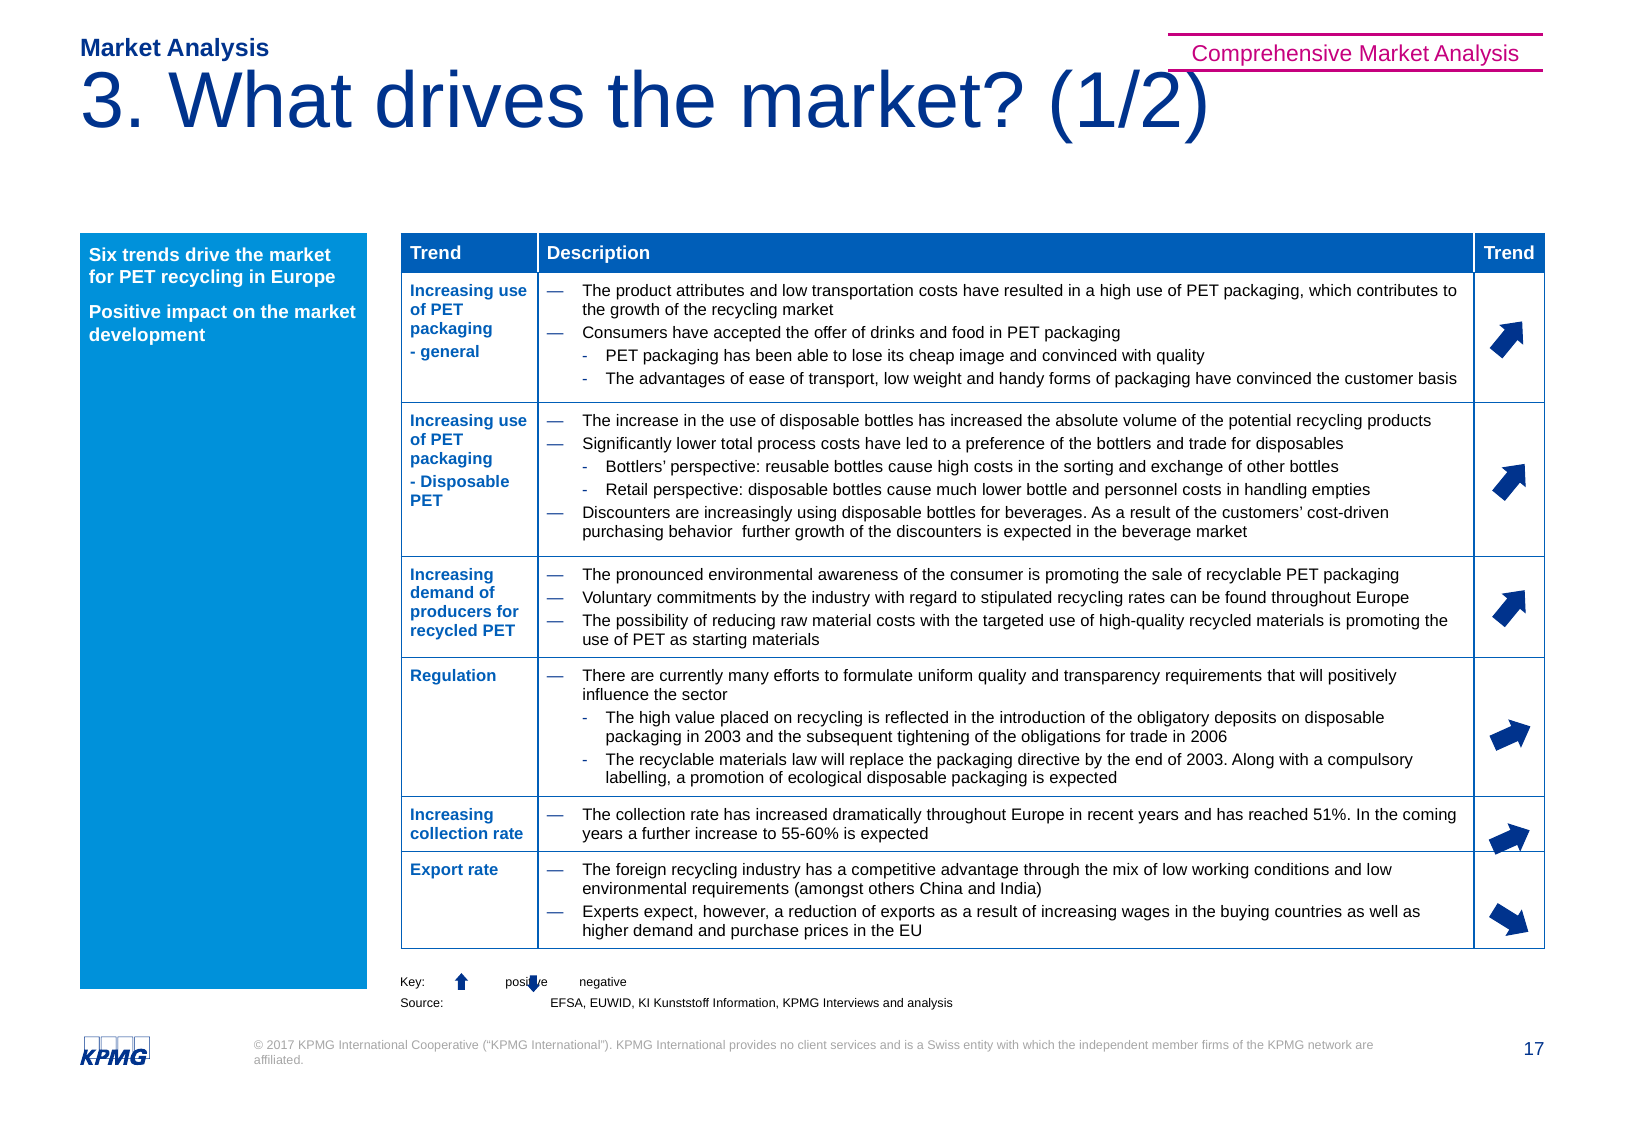

Market Analysis
Comprehensive Market Analysis
# 3. What drives the market? (1/2)
Six trends drive the market for PET recycling in Europe
Positive impact on the market development

| Trend | Description | Trend |
| --- | --- | --- |
| Increasing use of PET packaging - general | The product attributes and low transportation costs have resulted in a high use of PET packaging, which contributes to the growth of the recycling market Consumers have accepted the offer of drinks and food in PET packaging PET packaging has been able to lose its cheap image and convinced with quality The advantages of ease of transport, low weight and handy forms of packaging have convinced the customer basis |  |
| Increasing use of PET packaging - Disposable PET | The increase in the use of disposable bottles has increased the absolute volume of the potential recycling products Significantly lower total process costs have led to a preference of the bottlers and trade for disposables Bottlers’ perspective: reusable bottles cause high costs in the sorting and exchange of other bottles Retail perspective: disposable bottles cause much lower bottle and personnel costs in handling empties Discounters are increasingly using disposable bottles for beverages. As a result of the customers’ cost-driven purchasing behavior further growth of the discounters is expected in the beverage market |  |
| Increasing demand of producers for recycled PET | The pronounced environmental awareness of the consumer is promoting the sale of recyclable PET packaging Voluntary commitments by the industry with regard to stipulated recycling rates can be found throughout Europe The possibility of reducing raw material costs with the targeted use of high-quality recycled materials is promoting the use of PET as starting materials |  |
| Regulation | There are currently many efforts to formulate uniform quality and transparency requirements that will positively influence the sector The high value placed on recycling is reflected in the introduction of the obligatory deposits on disposable packaging in 2003 and the subsequent tightening of the obligations for trade in 2006 The recyclable materials law will replace the packaging directive by the end of 2003. Along with a compulsory labelling, a promotion of ecological disposable packaging is expected |  |
| Increasing collection rate | The collection rate has increased dramatically throughout Europe in recent years and has reached 51%. In the coming years a further increase to 55-60% is expected |  |
| Export rate | The foreign recycling industry has a competitive advantage through the mix of low working conditions and low environmental requirements (amongst others China and India) Experts expect, however, a reduction of exports as a result of increasing wages in the buying countries as well as higher demand and purchase prices in the EU |  |

Key: 	     positive         negative

Source: 	EFSA, EUWID, KI Kunststoff Information, KPMG Interviews and analysis